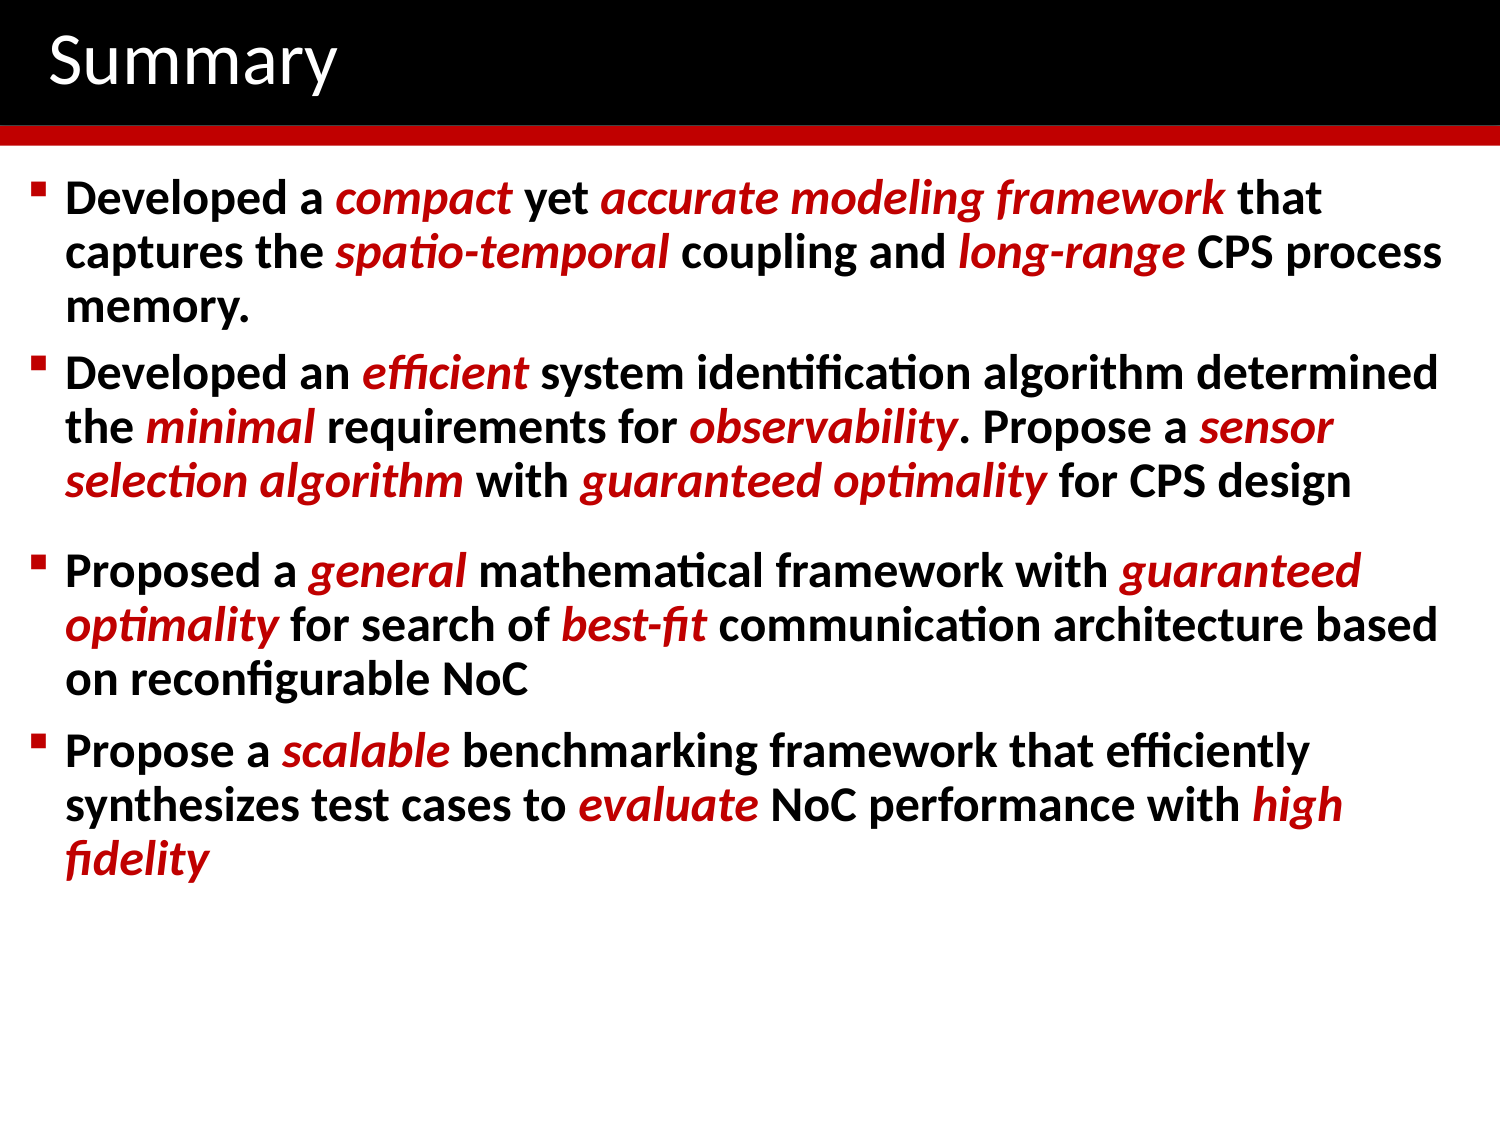

Summary
Developed a compact yet accurate modeling framework that captures the spatio-temporal coupling and long-range CPS process memory.
Developed an efficient system identification algorithm determined the minimal requirements for observability. Propose a sensor selection algorithm with guaranteed optimality for CPS design
Proposed a general mathematical framework with guaranteed optimality for search of best-fit communication architecture based on reconfigurable NoC
Propose a scalable benchmarking framework that efficiently synthesizes test cases to evaluate NoC performance with high fidelity